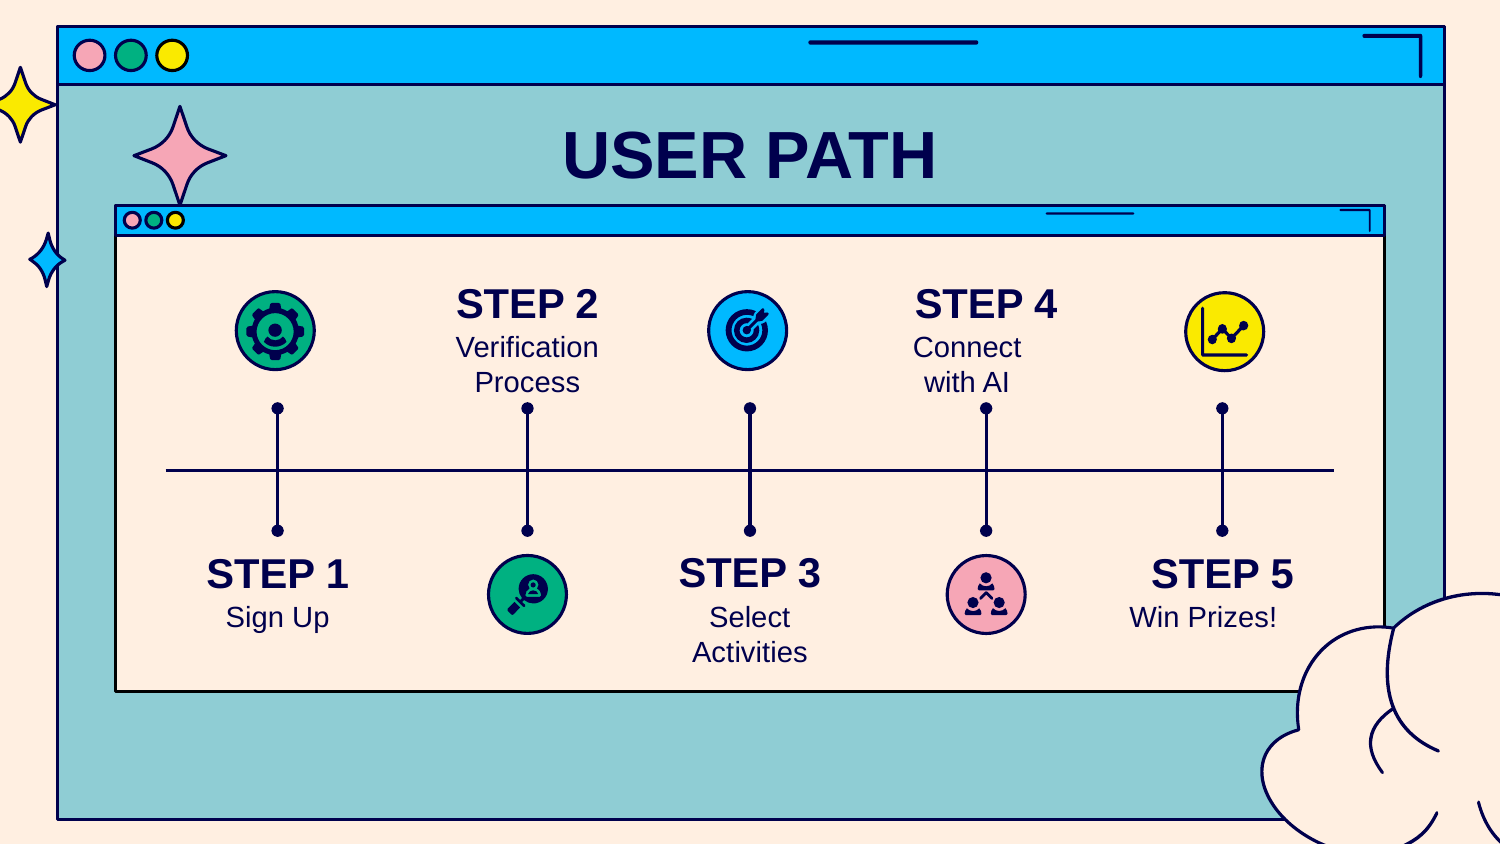

# USER PATH

STEP 2
STEP 4

Connect with AI
Verification Process
STEP 3
STEP 1
STEP 5

Sign Up
Select Activities
Win Prizes!